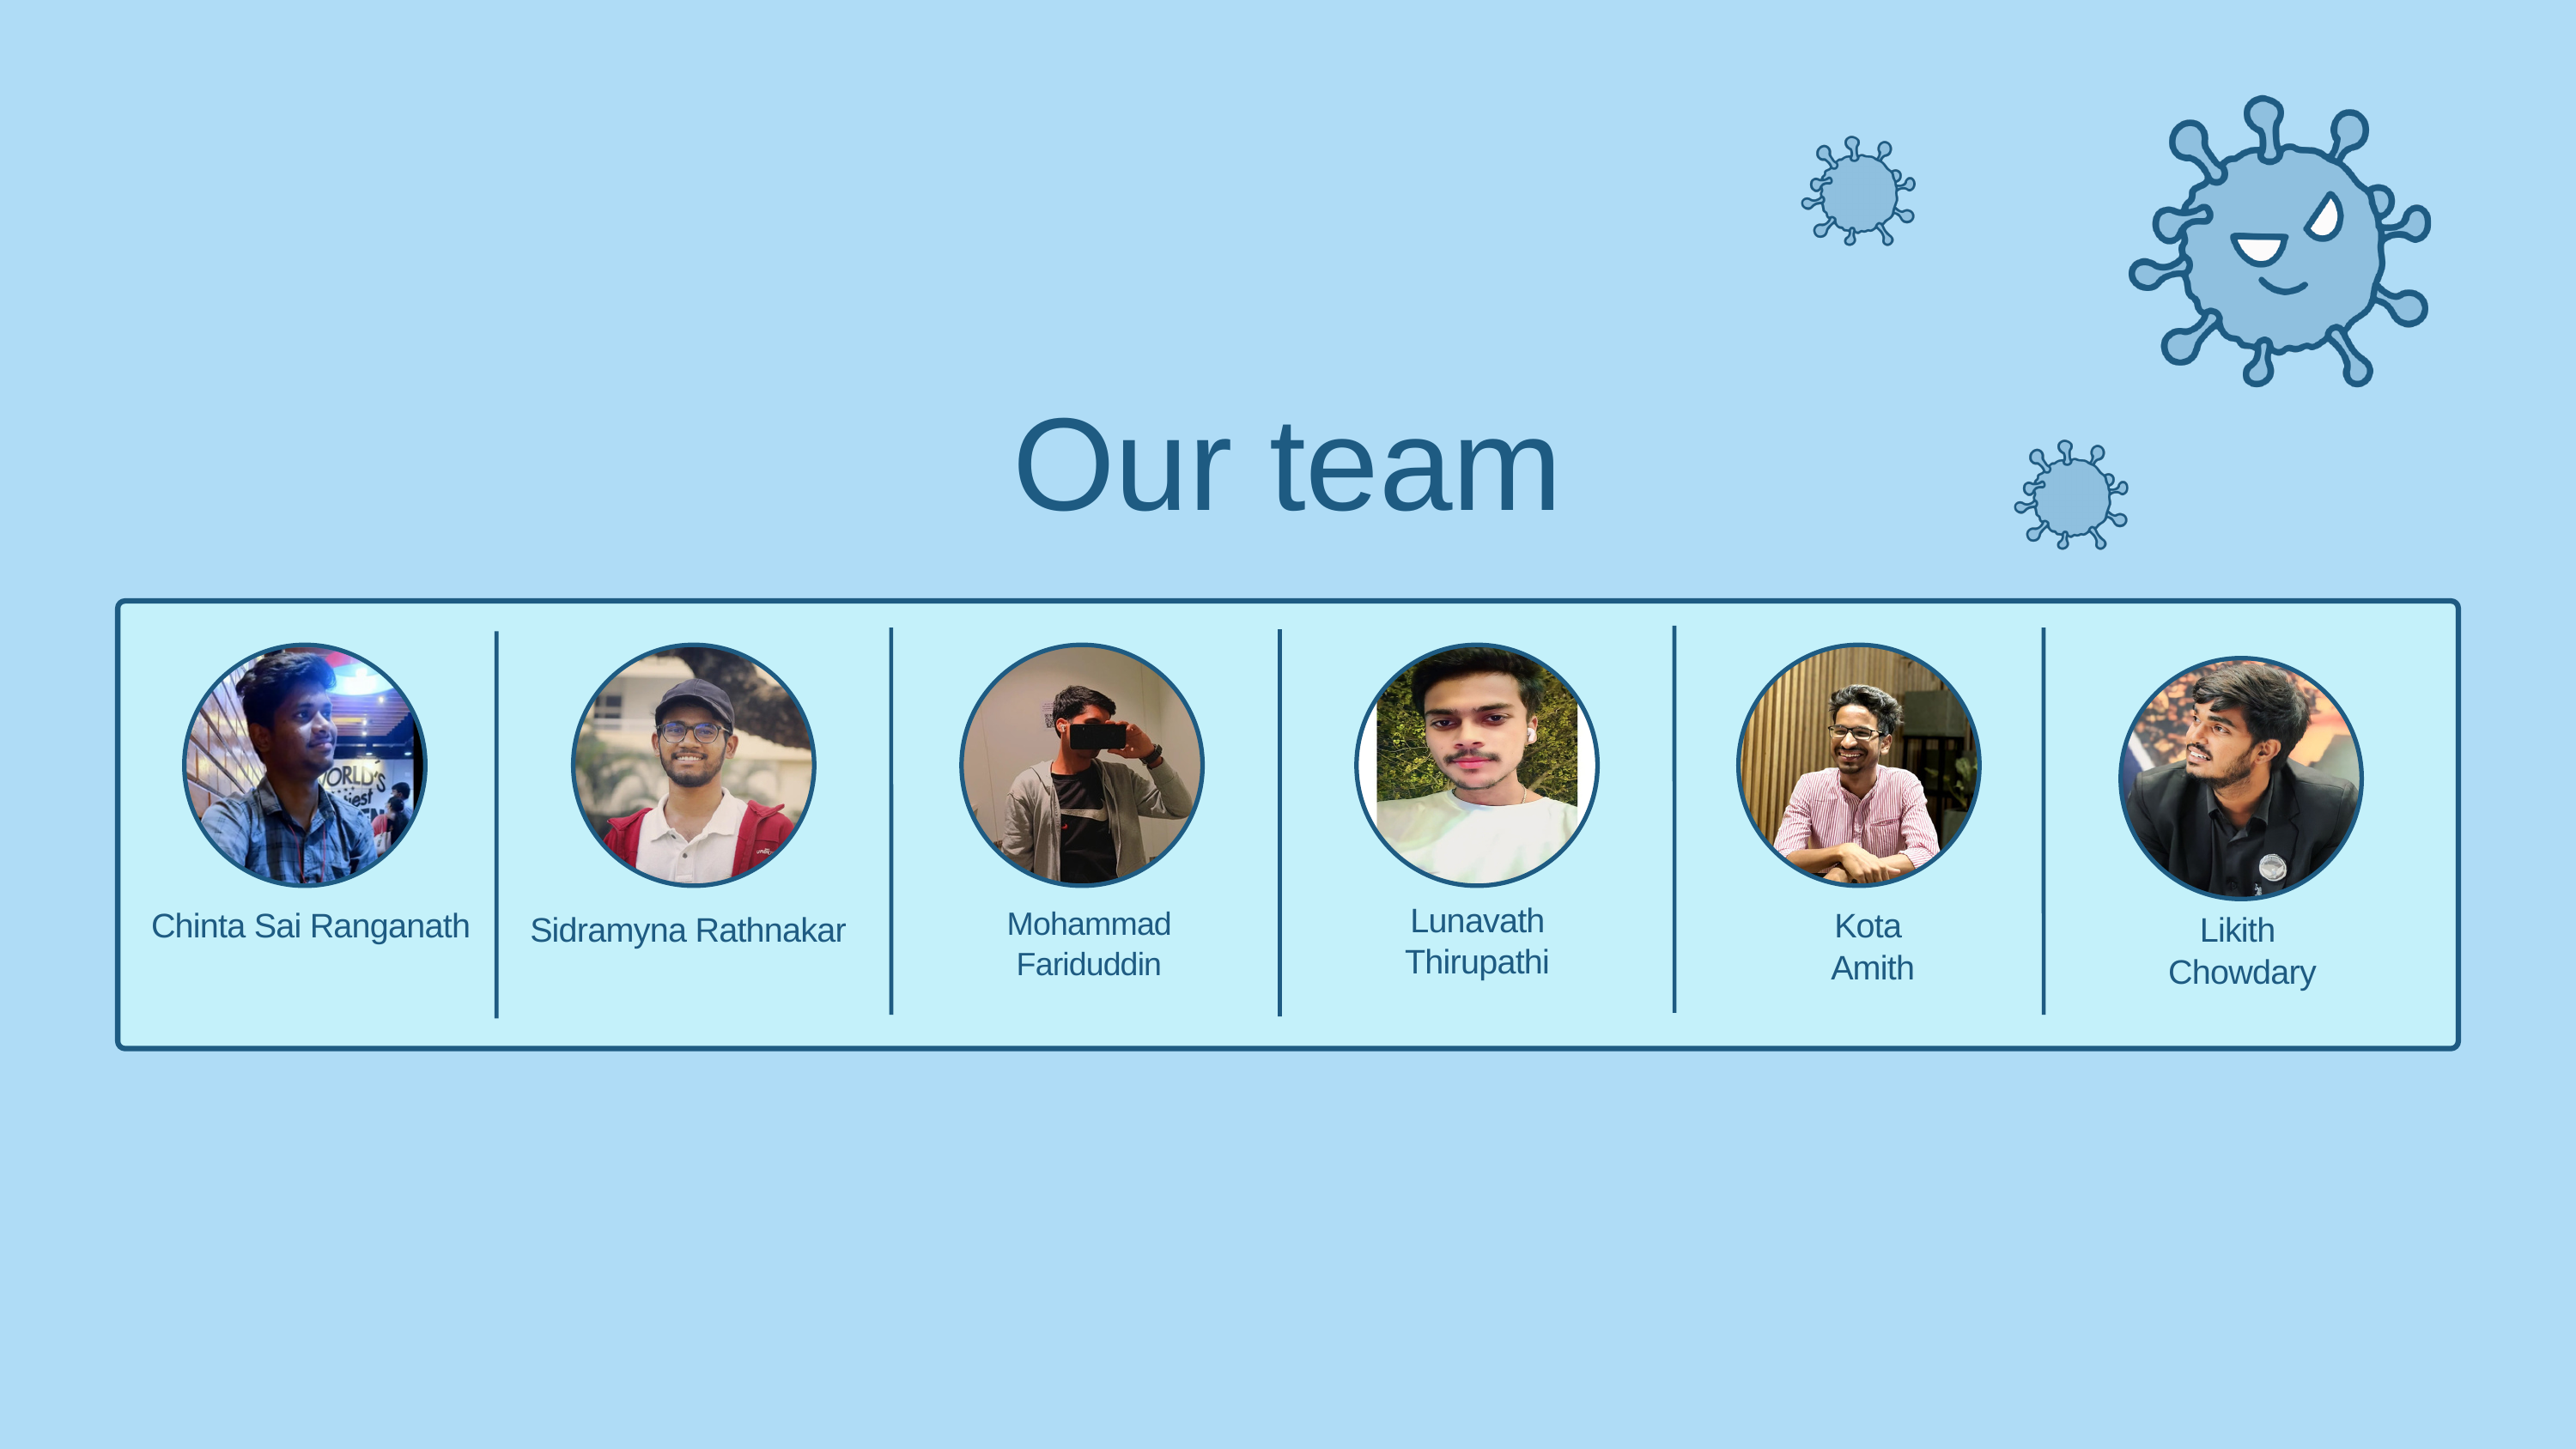

Our team

Lunavath Thirupathi
Mohammad Fariduddin
Chinta Sai Ranganath
Kota
 Amith
Sidramyna Rathnakar
Likith
 Chowdary